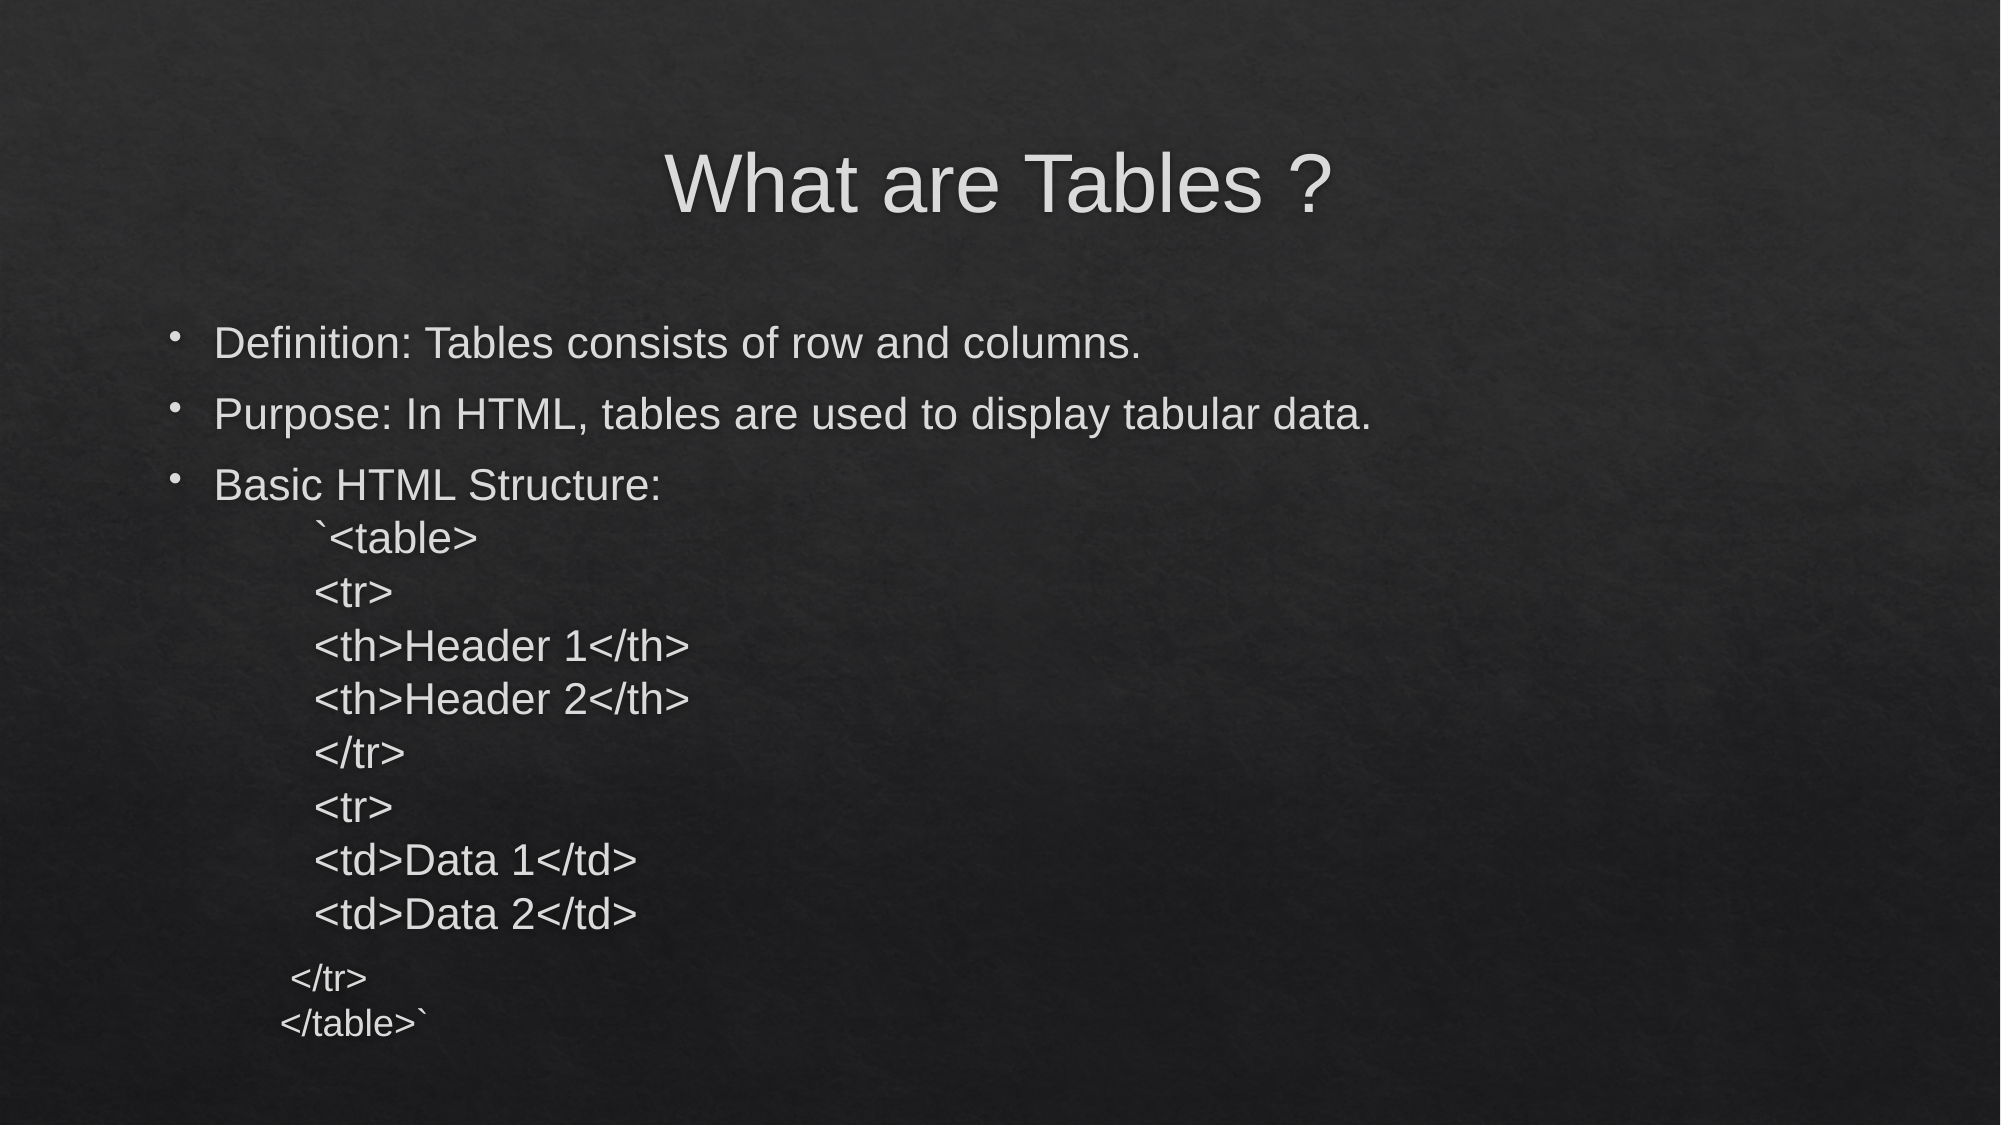

# What are Tables ?
Definition: Tables consists of row and columns.
Purpose: In HTML, tables are used to display tabular data.
Basic HTML Structure:
		`<table>
			<tr>
    			<th>Header 1</th>
				<th>Header 2</th>
			</tr>
			<tr>
				<td>Data 1</td>
				<td>Data 2</td>
		 </tr>
</table>`